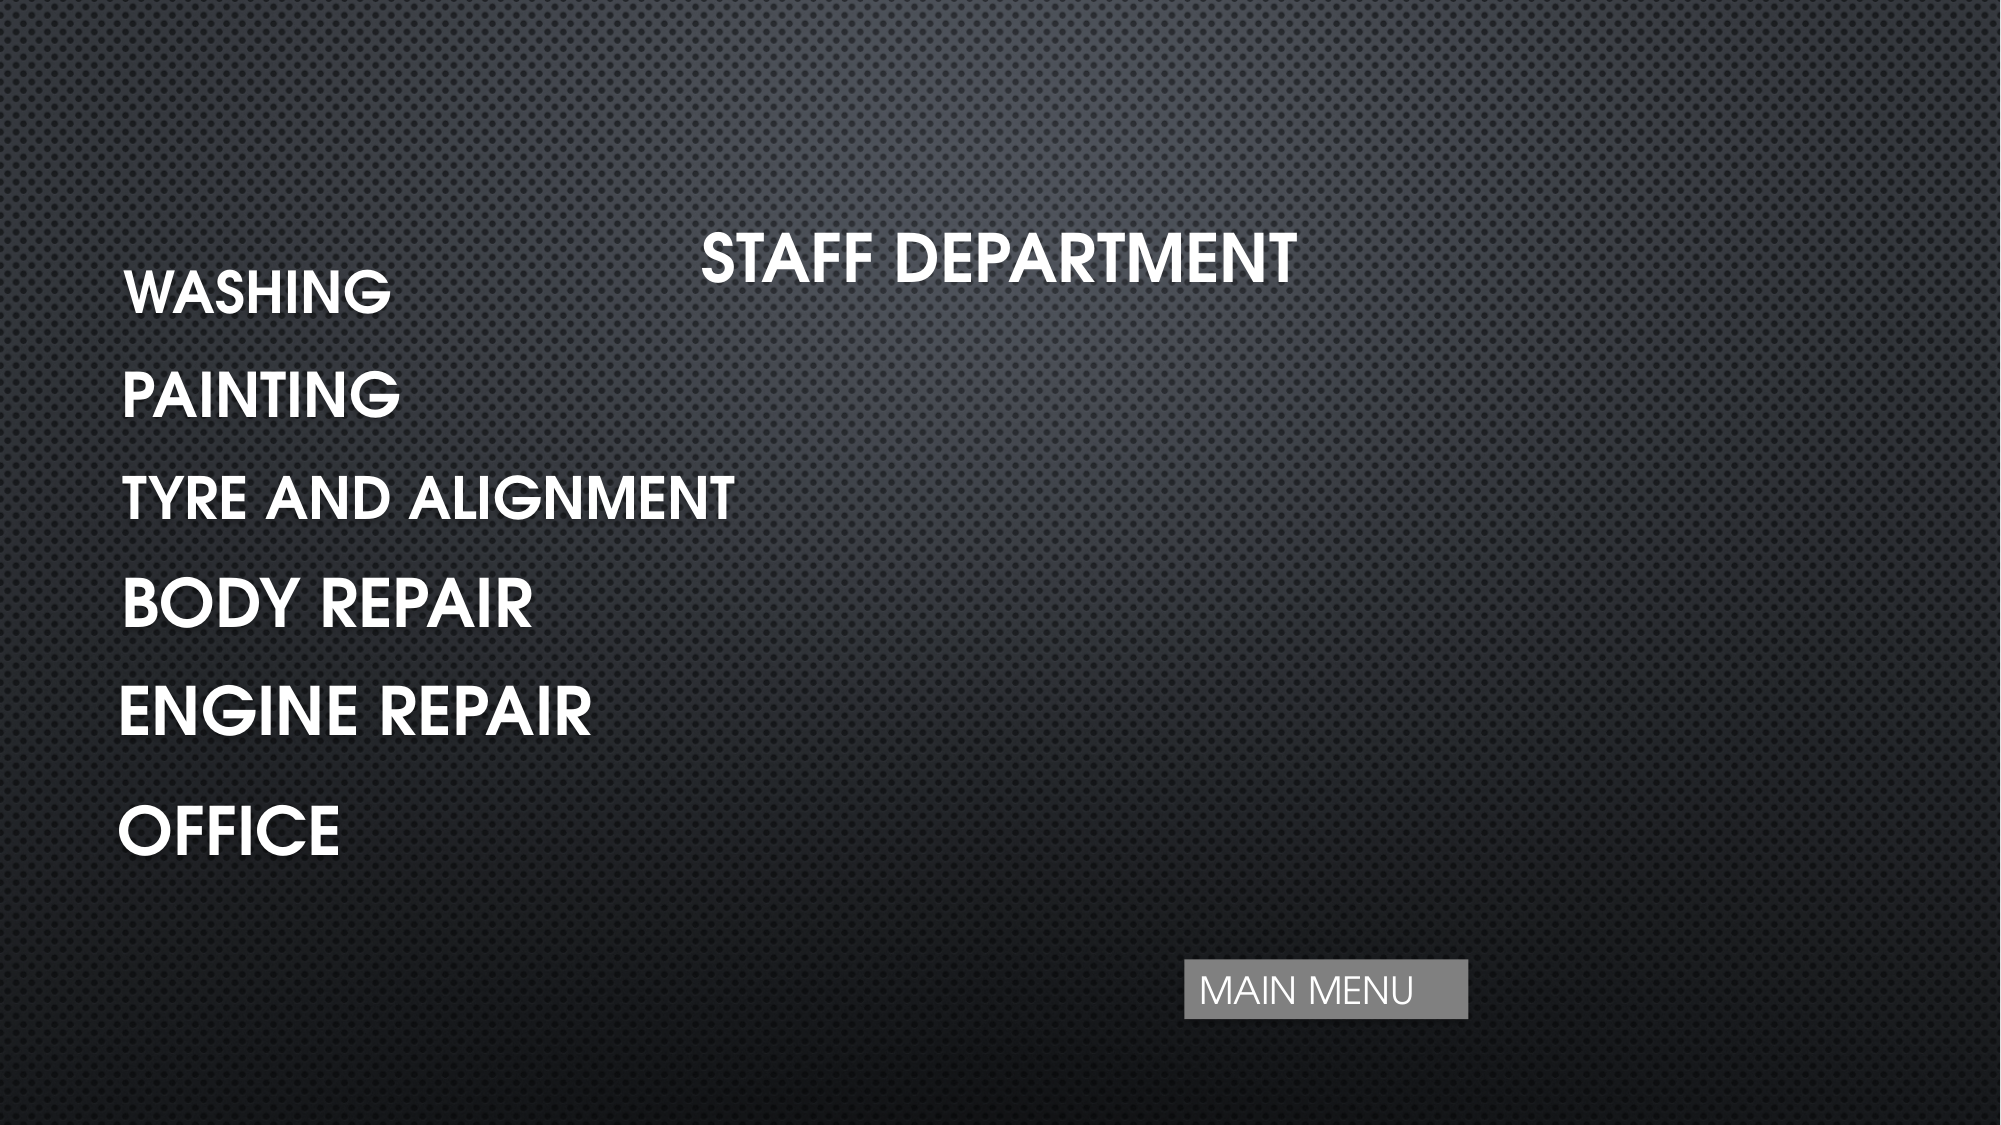

# STAFF DEPARTMENT
WASHING
PAINTING
TYRE AND ALIGNMENT
BODY REPAIR
ENGINE REPAIR
OFFICE
MAIN MENU